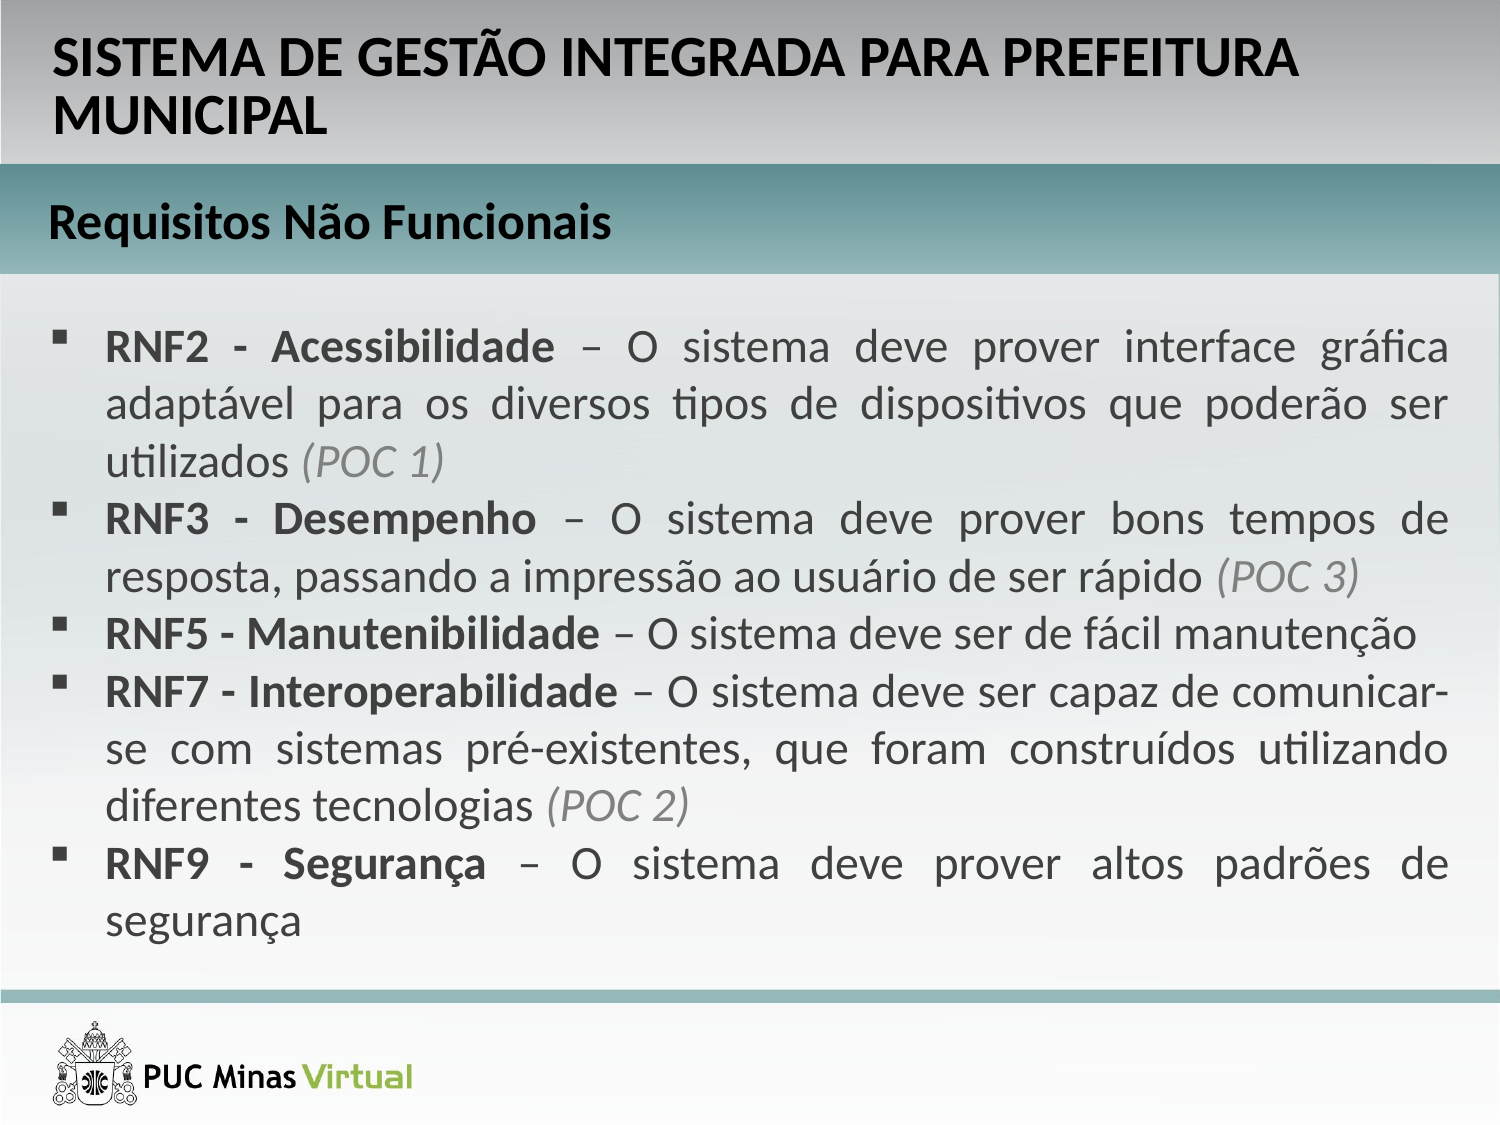

SISTEMA DE GESTÃO INTEGRADA PARA PREFEITURA MUNICIPAL

Requisitos Não Funcionais
RNF2 - Acessibilidade – O sistema deve prover interface gráfica adaptável para os diversos tipos de dispositivos que poderão ser utilizados (POC 1)
RNF3 - Desempenho – O sistema deve prover bons tempos de resposta, passando a impressão ao usuário de ser rápido (POC 3)
RNF5 - Manutenibilidade – O sistema deve ser de fácil manutenção
RNF7 - Interoperabilidade – O sistema deve ser capaz de comunicar-se com sistemas pré-existentes, que foram construídos utilizando diferentes tecnologias (POC 2)
RNF9 - Segurança – O sistema deve prover altos padrões de segurança